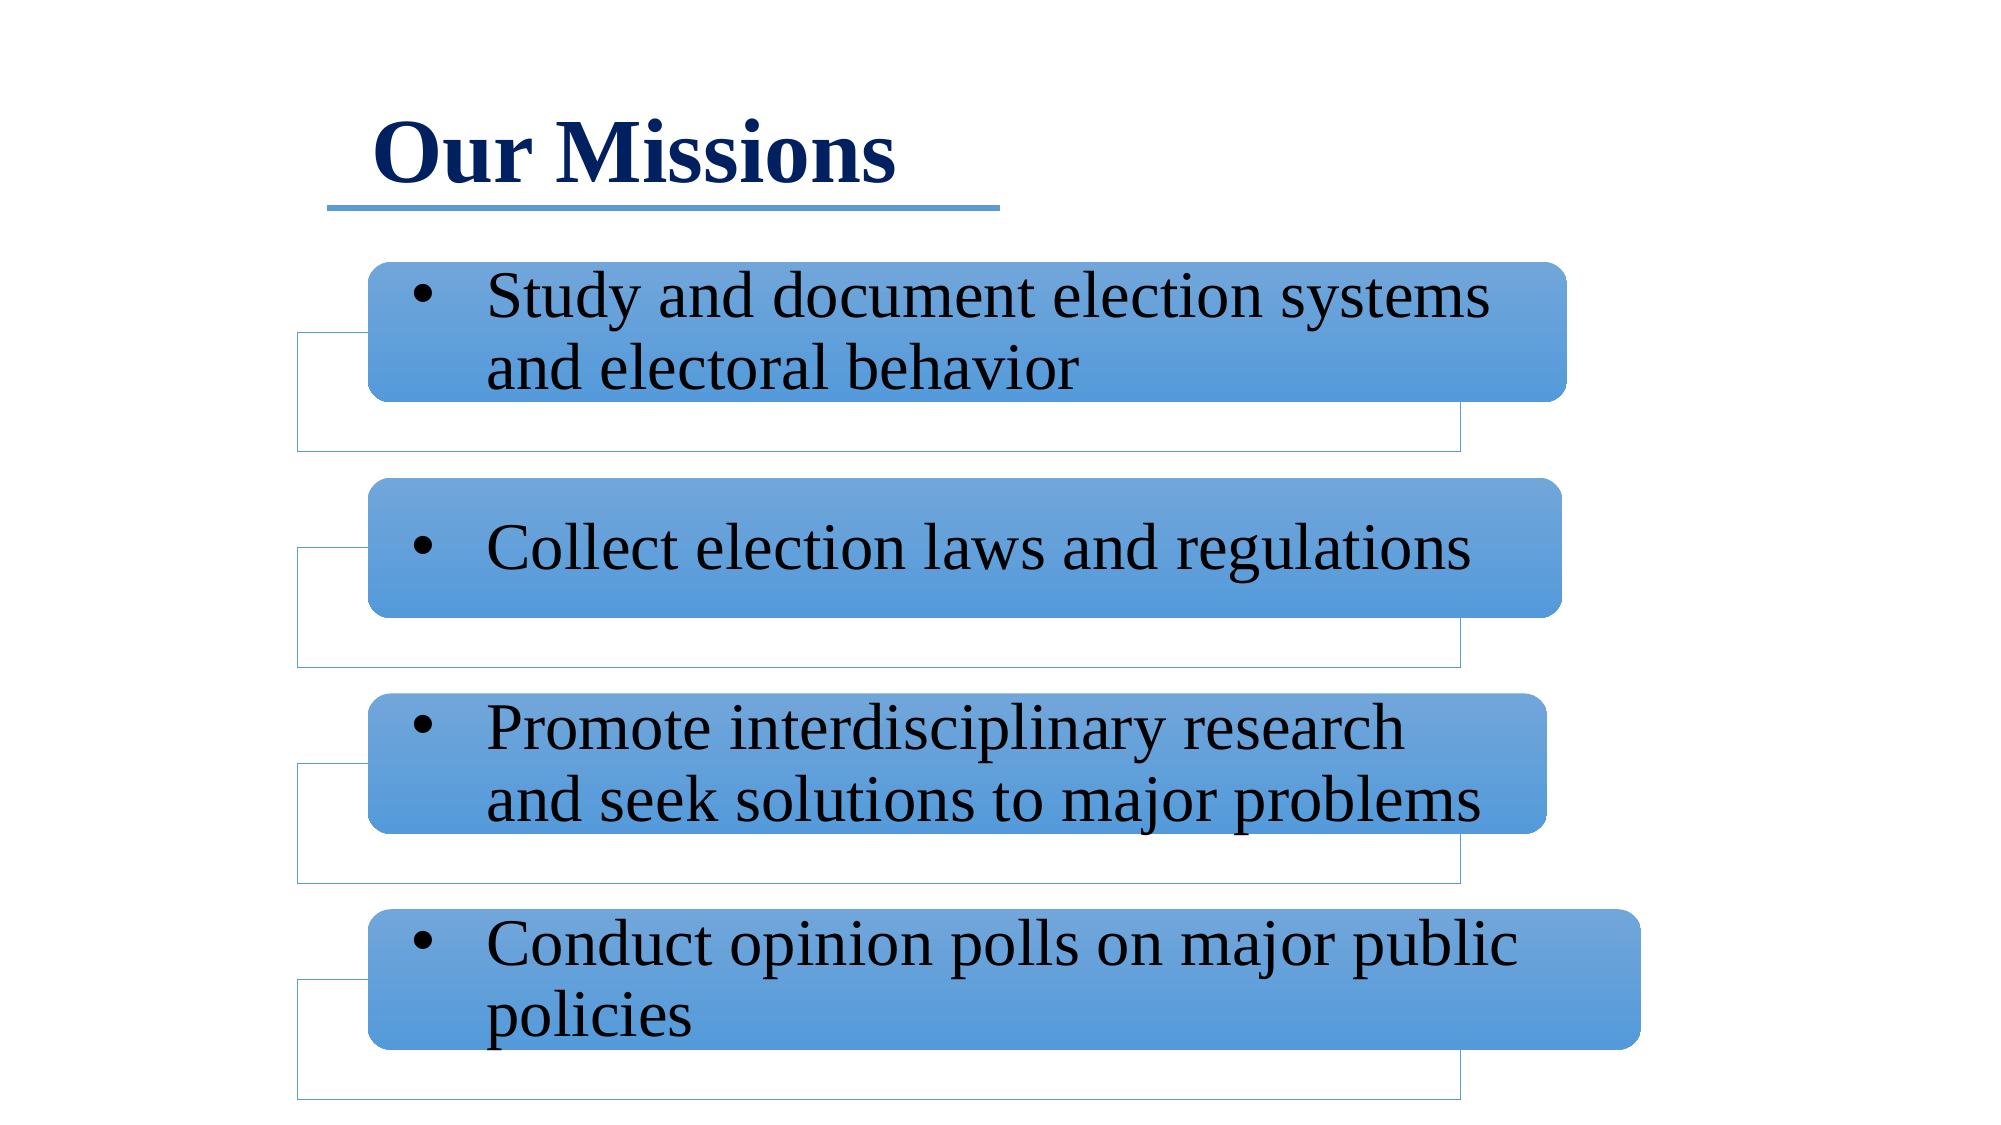

Our Missions
Study and document election systems and electoral behavior

Collect election laws and regulations

Promote interdisciplinary research and seek solutions to major problems

Conduct opinion polls on major public policies